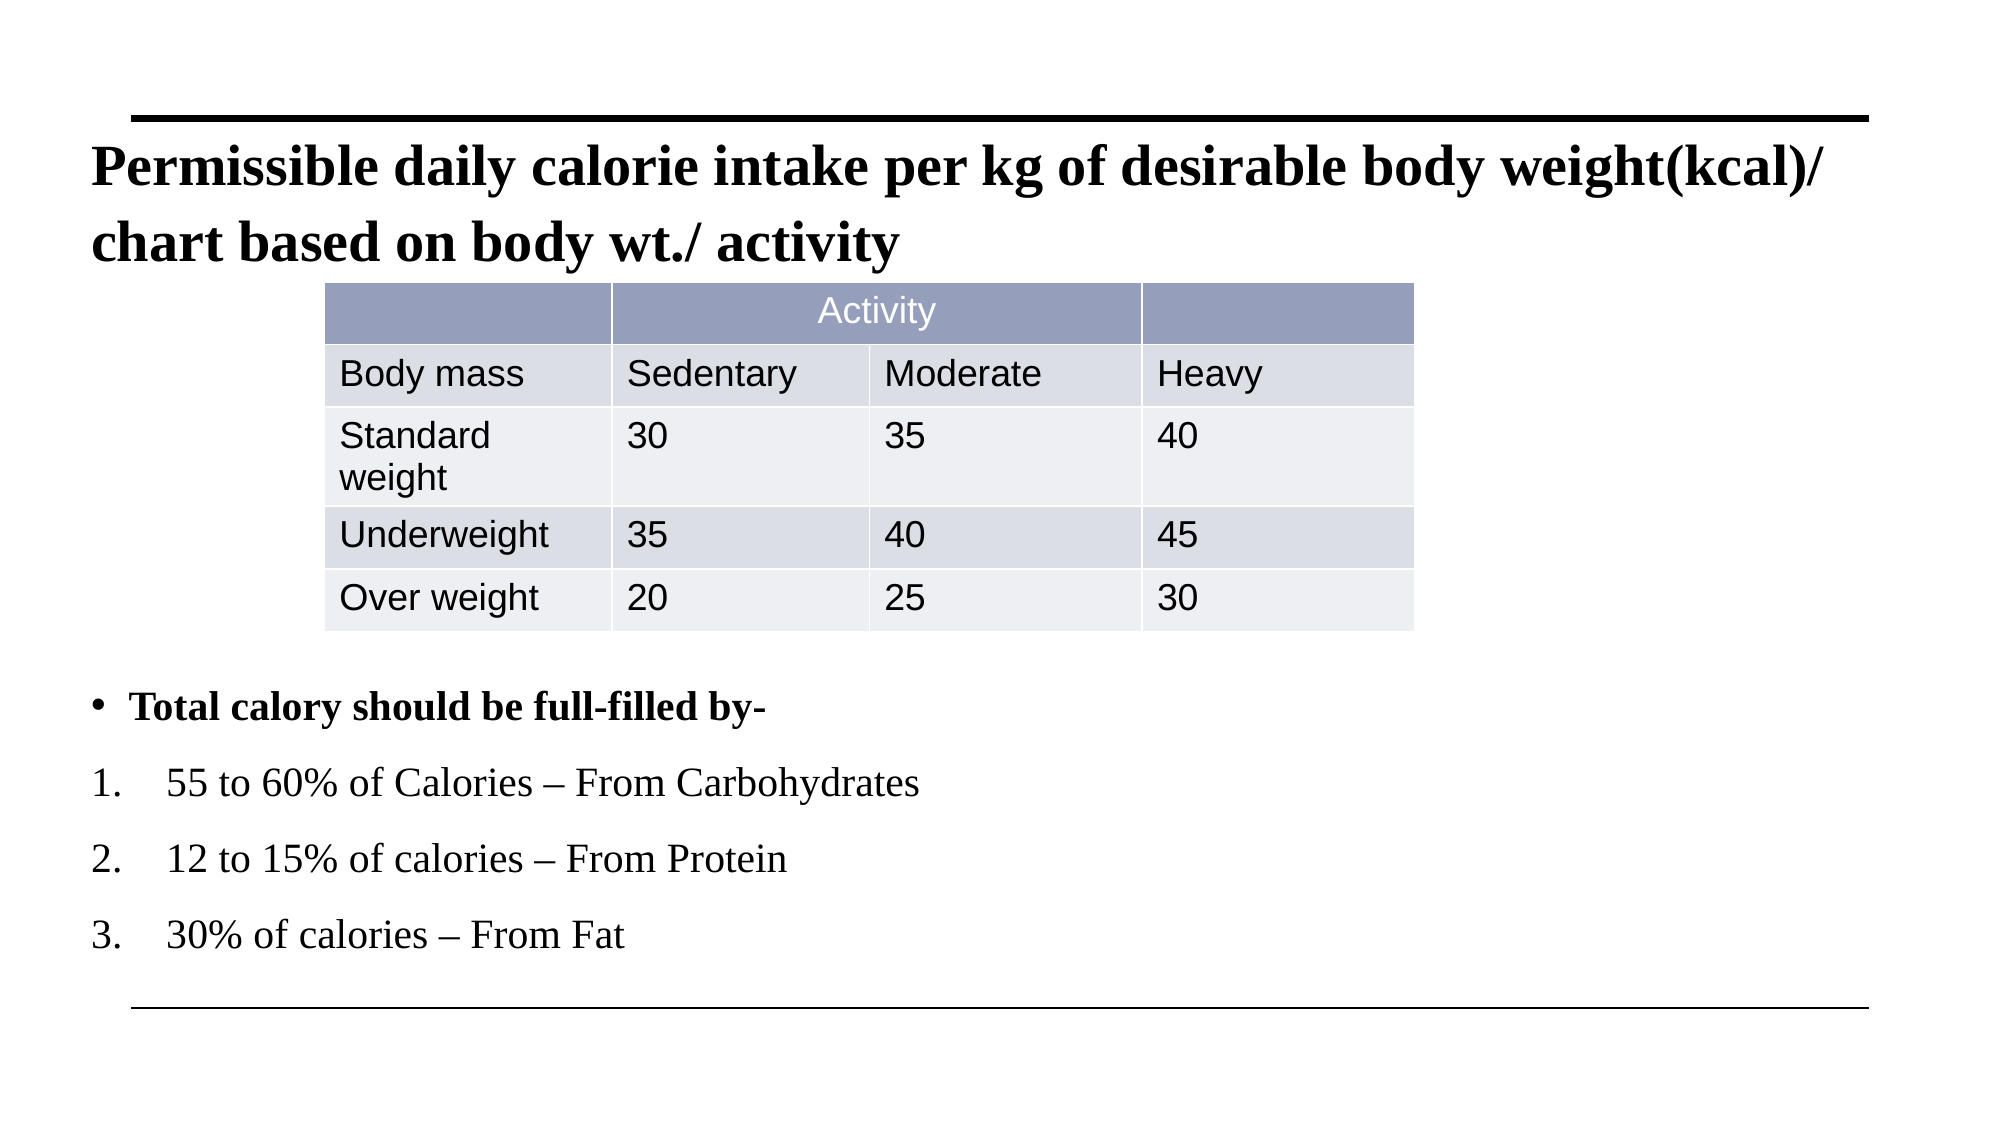

Permissible daily calorie intake per kg of desirable body weight(kcal)/ chart based on body wt./ activity

Total calory should be full-filled by-
55 to 60% of Calories – From Carbohydrates
12 to 15% of calories – From Protein
30% of calories – From Fat
|  | Activity |  |  |
| --- | --- | --- | --- |
| Body mass | Sedentary | Moderate | Heavy |
| Standard weight | 30 | 35 | 40 |
| Underweight | 35 | 40 | 45 |
| Over weight | 20 | 25 | 30 |